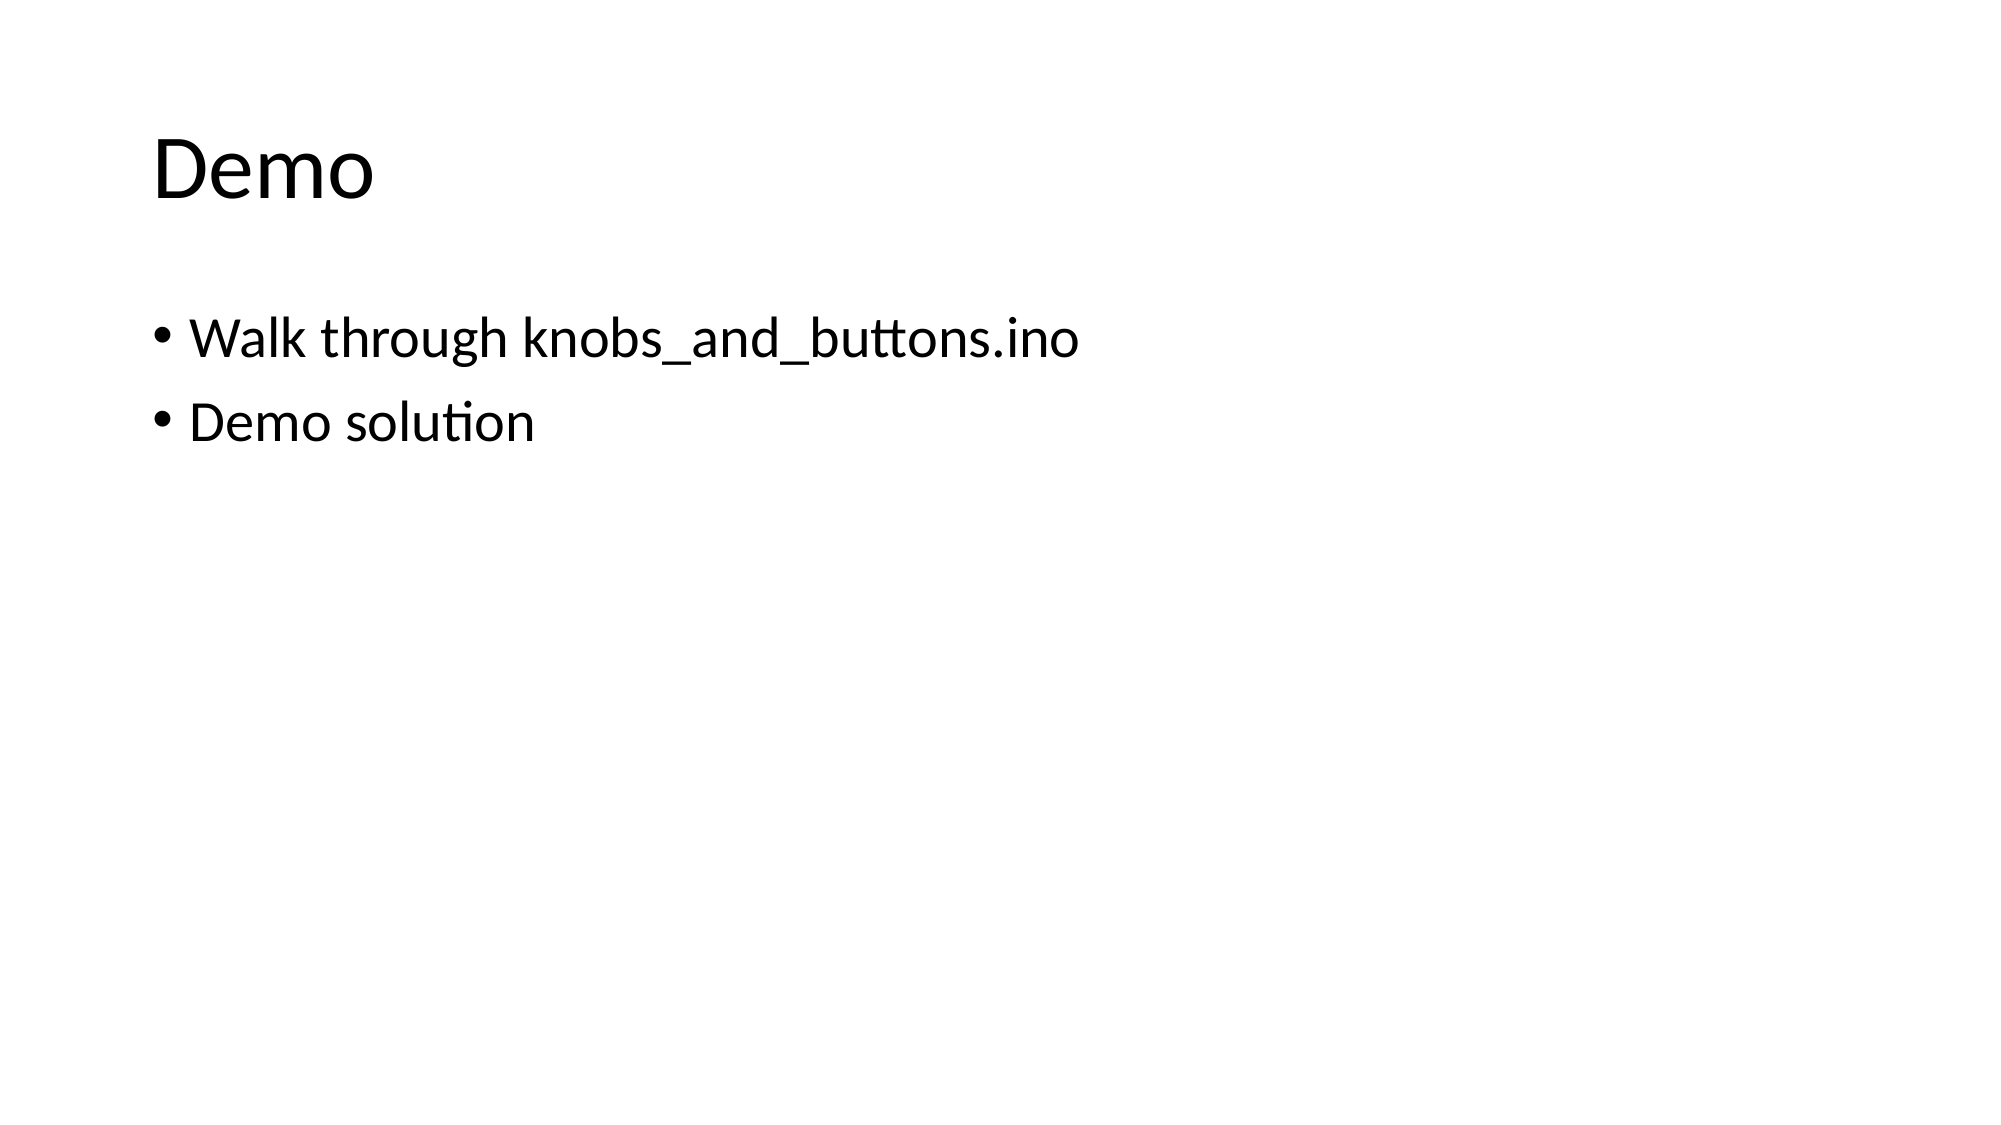

# Demo
Walk through knobs_and_buttons.ino
Demo solution